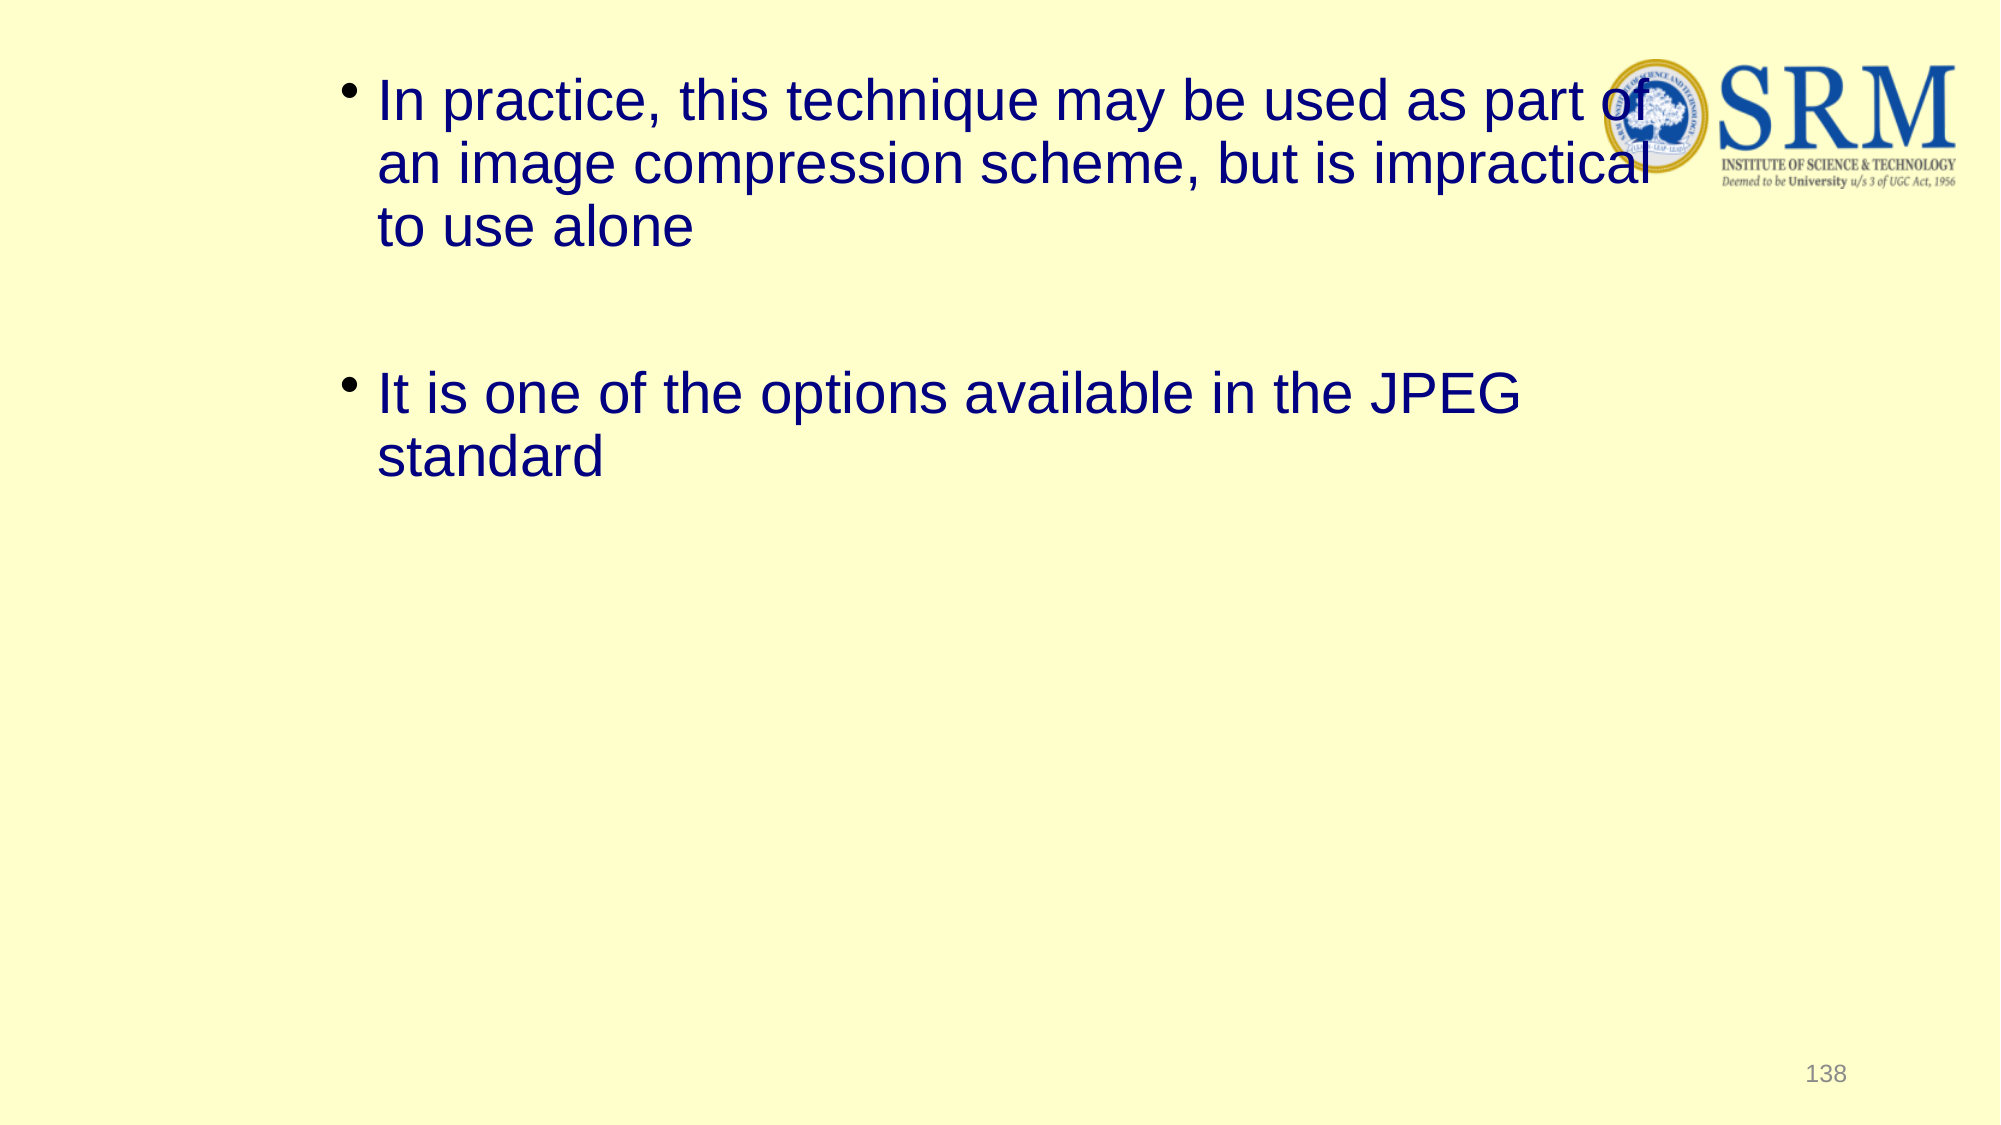

In practice, this technique may be used as part of an image compression scheme, but is impractical to use alone

It is one of the options available in the JPEG standard
138